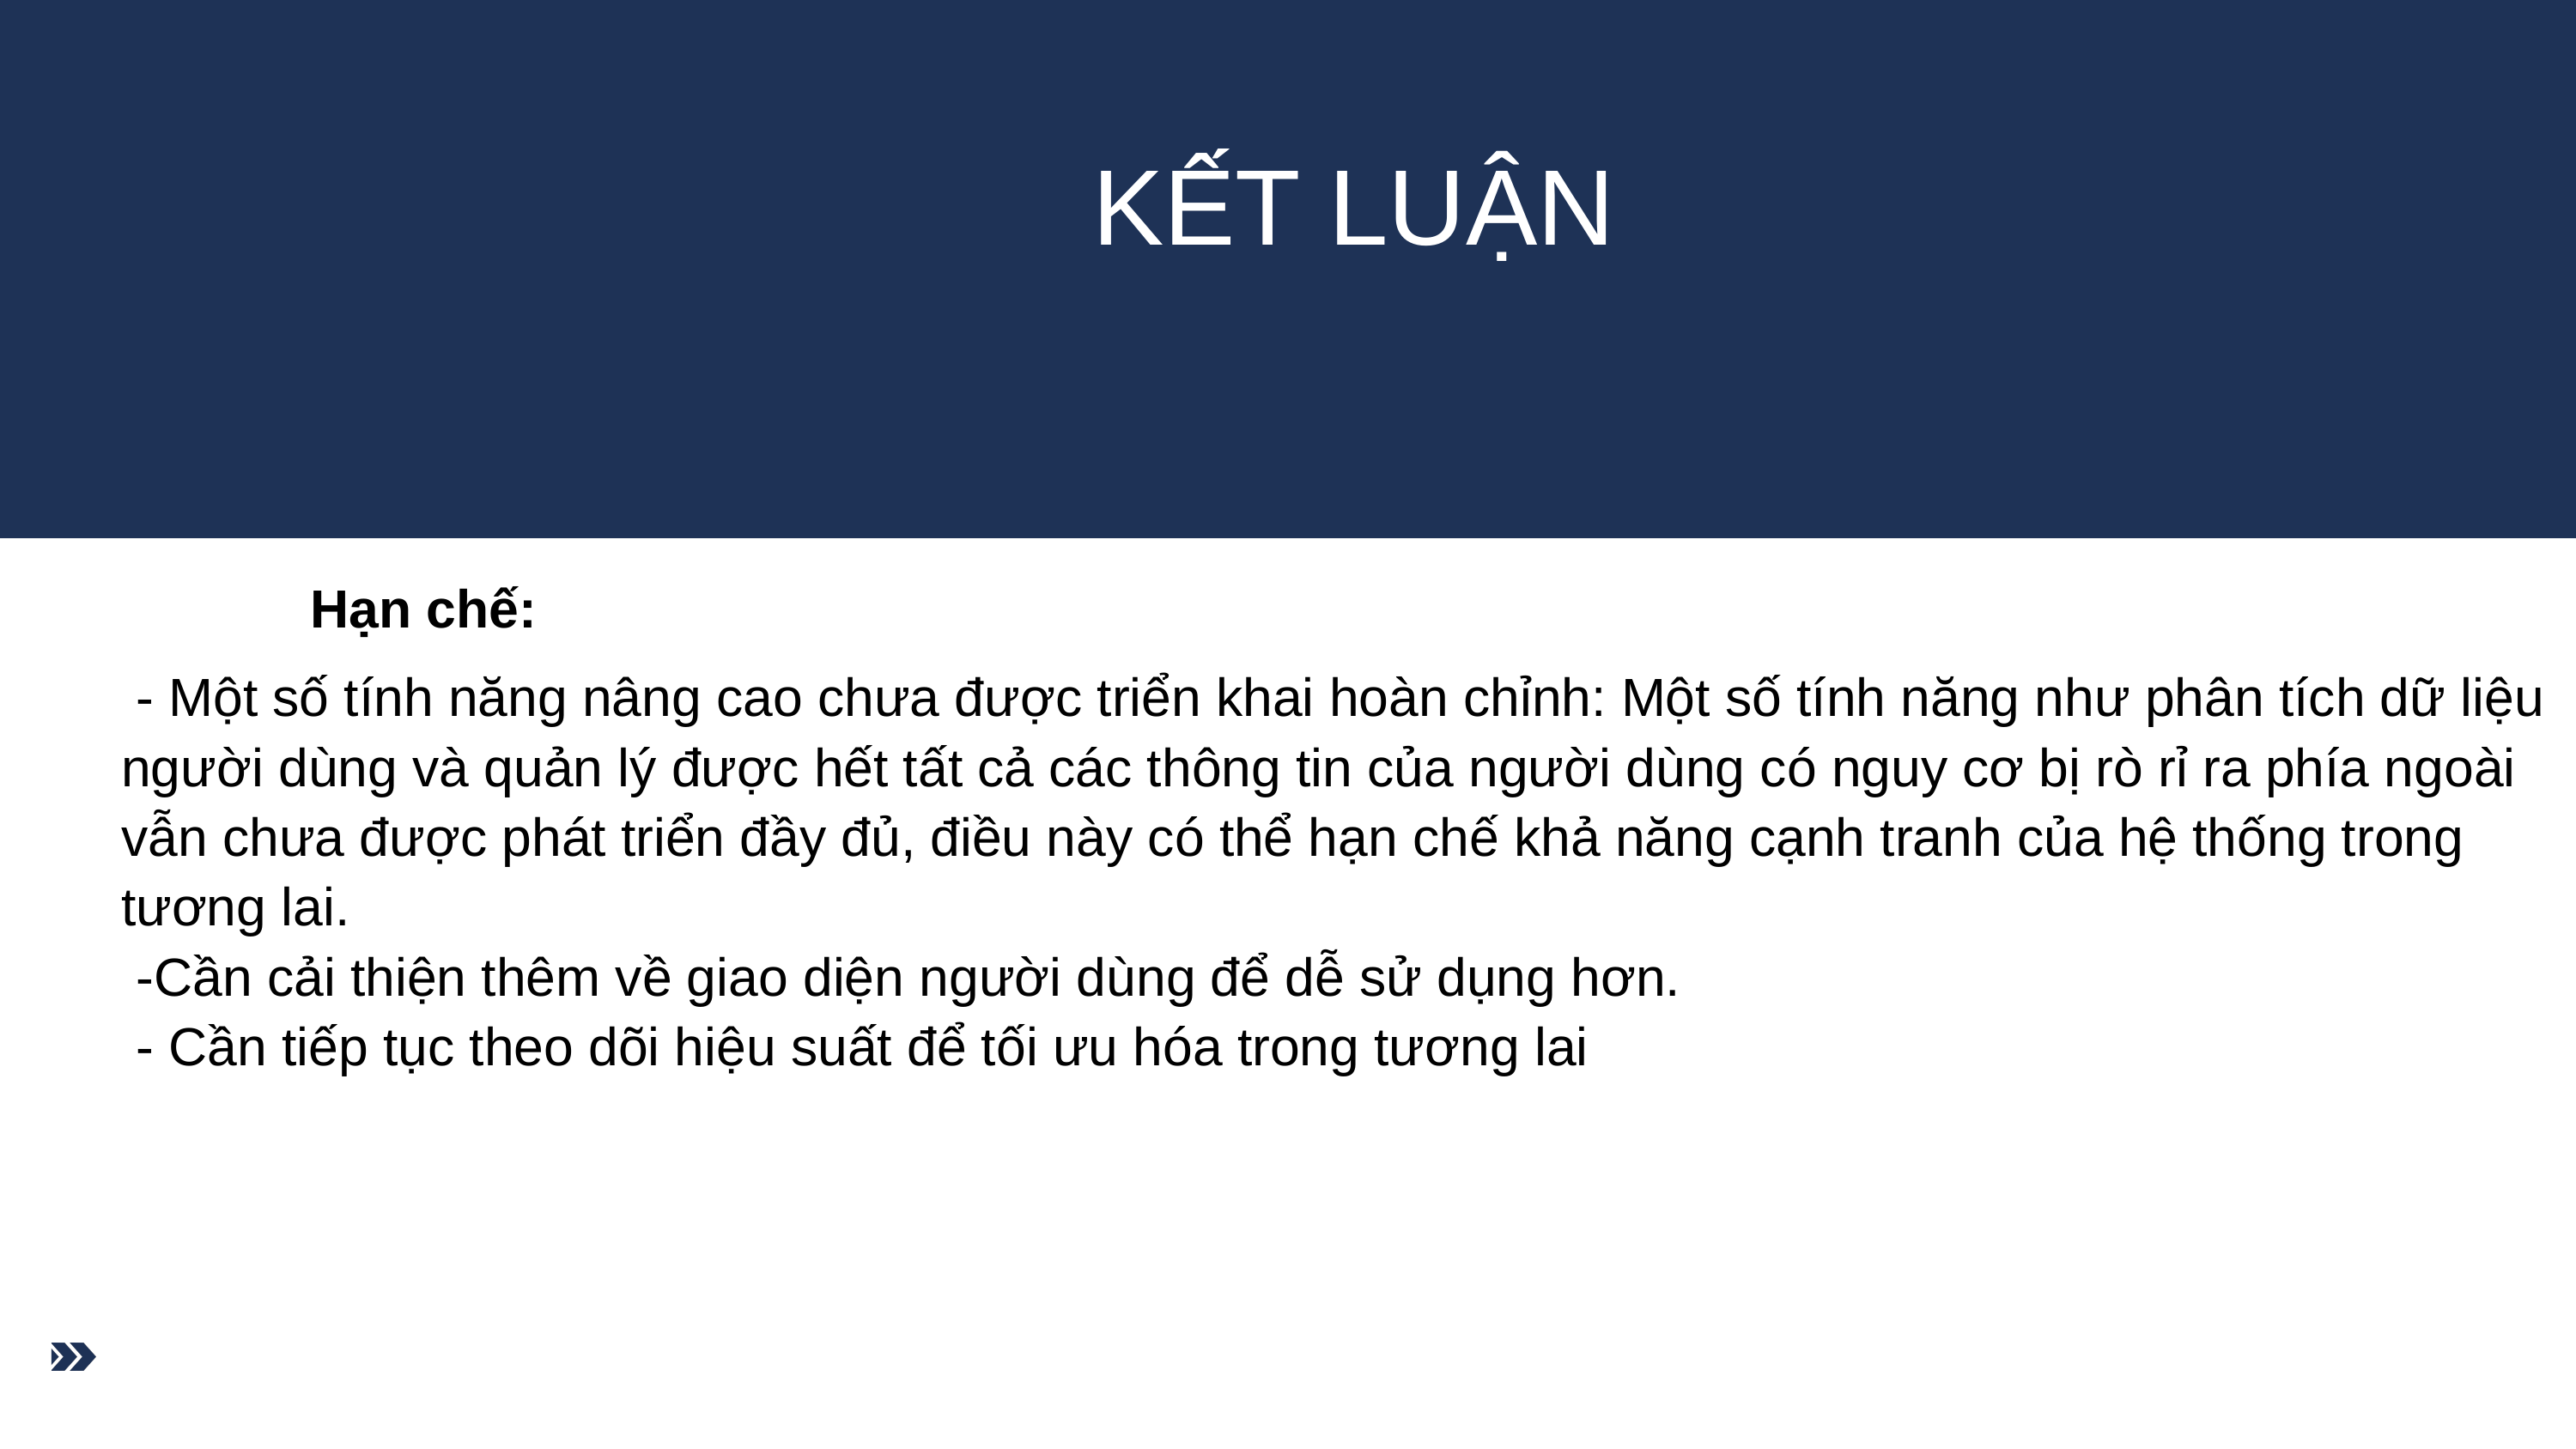

KẾT LUẬN

Hạn chế:

 - Một số tính năng nâng cao chưa được triển khai hoàn chỉnh: Một số tính năng như phân tích dữ liệu người dùng và quản lý được hết tất cả các thông tin của người dùng có nguy cơ bị rò rỉ ra phía ngoài  vẫn chưa được phát triển đầy đủ, điều này có thể hạn chế khả năng cạnh tranh của hệ thống trong tương lai.
 -Cần cải thiện thêm về giao diện người dùng để dễ sử dụng hơn.
 - Cần tiếp tục theo dõi hiệu suất để tối ưu hóa trong tương lai